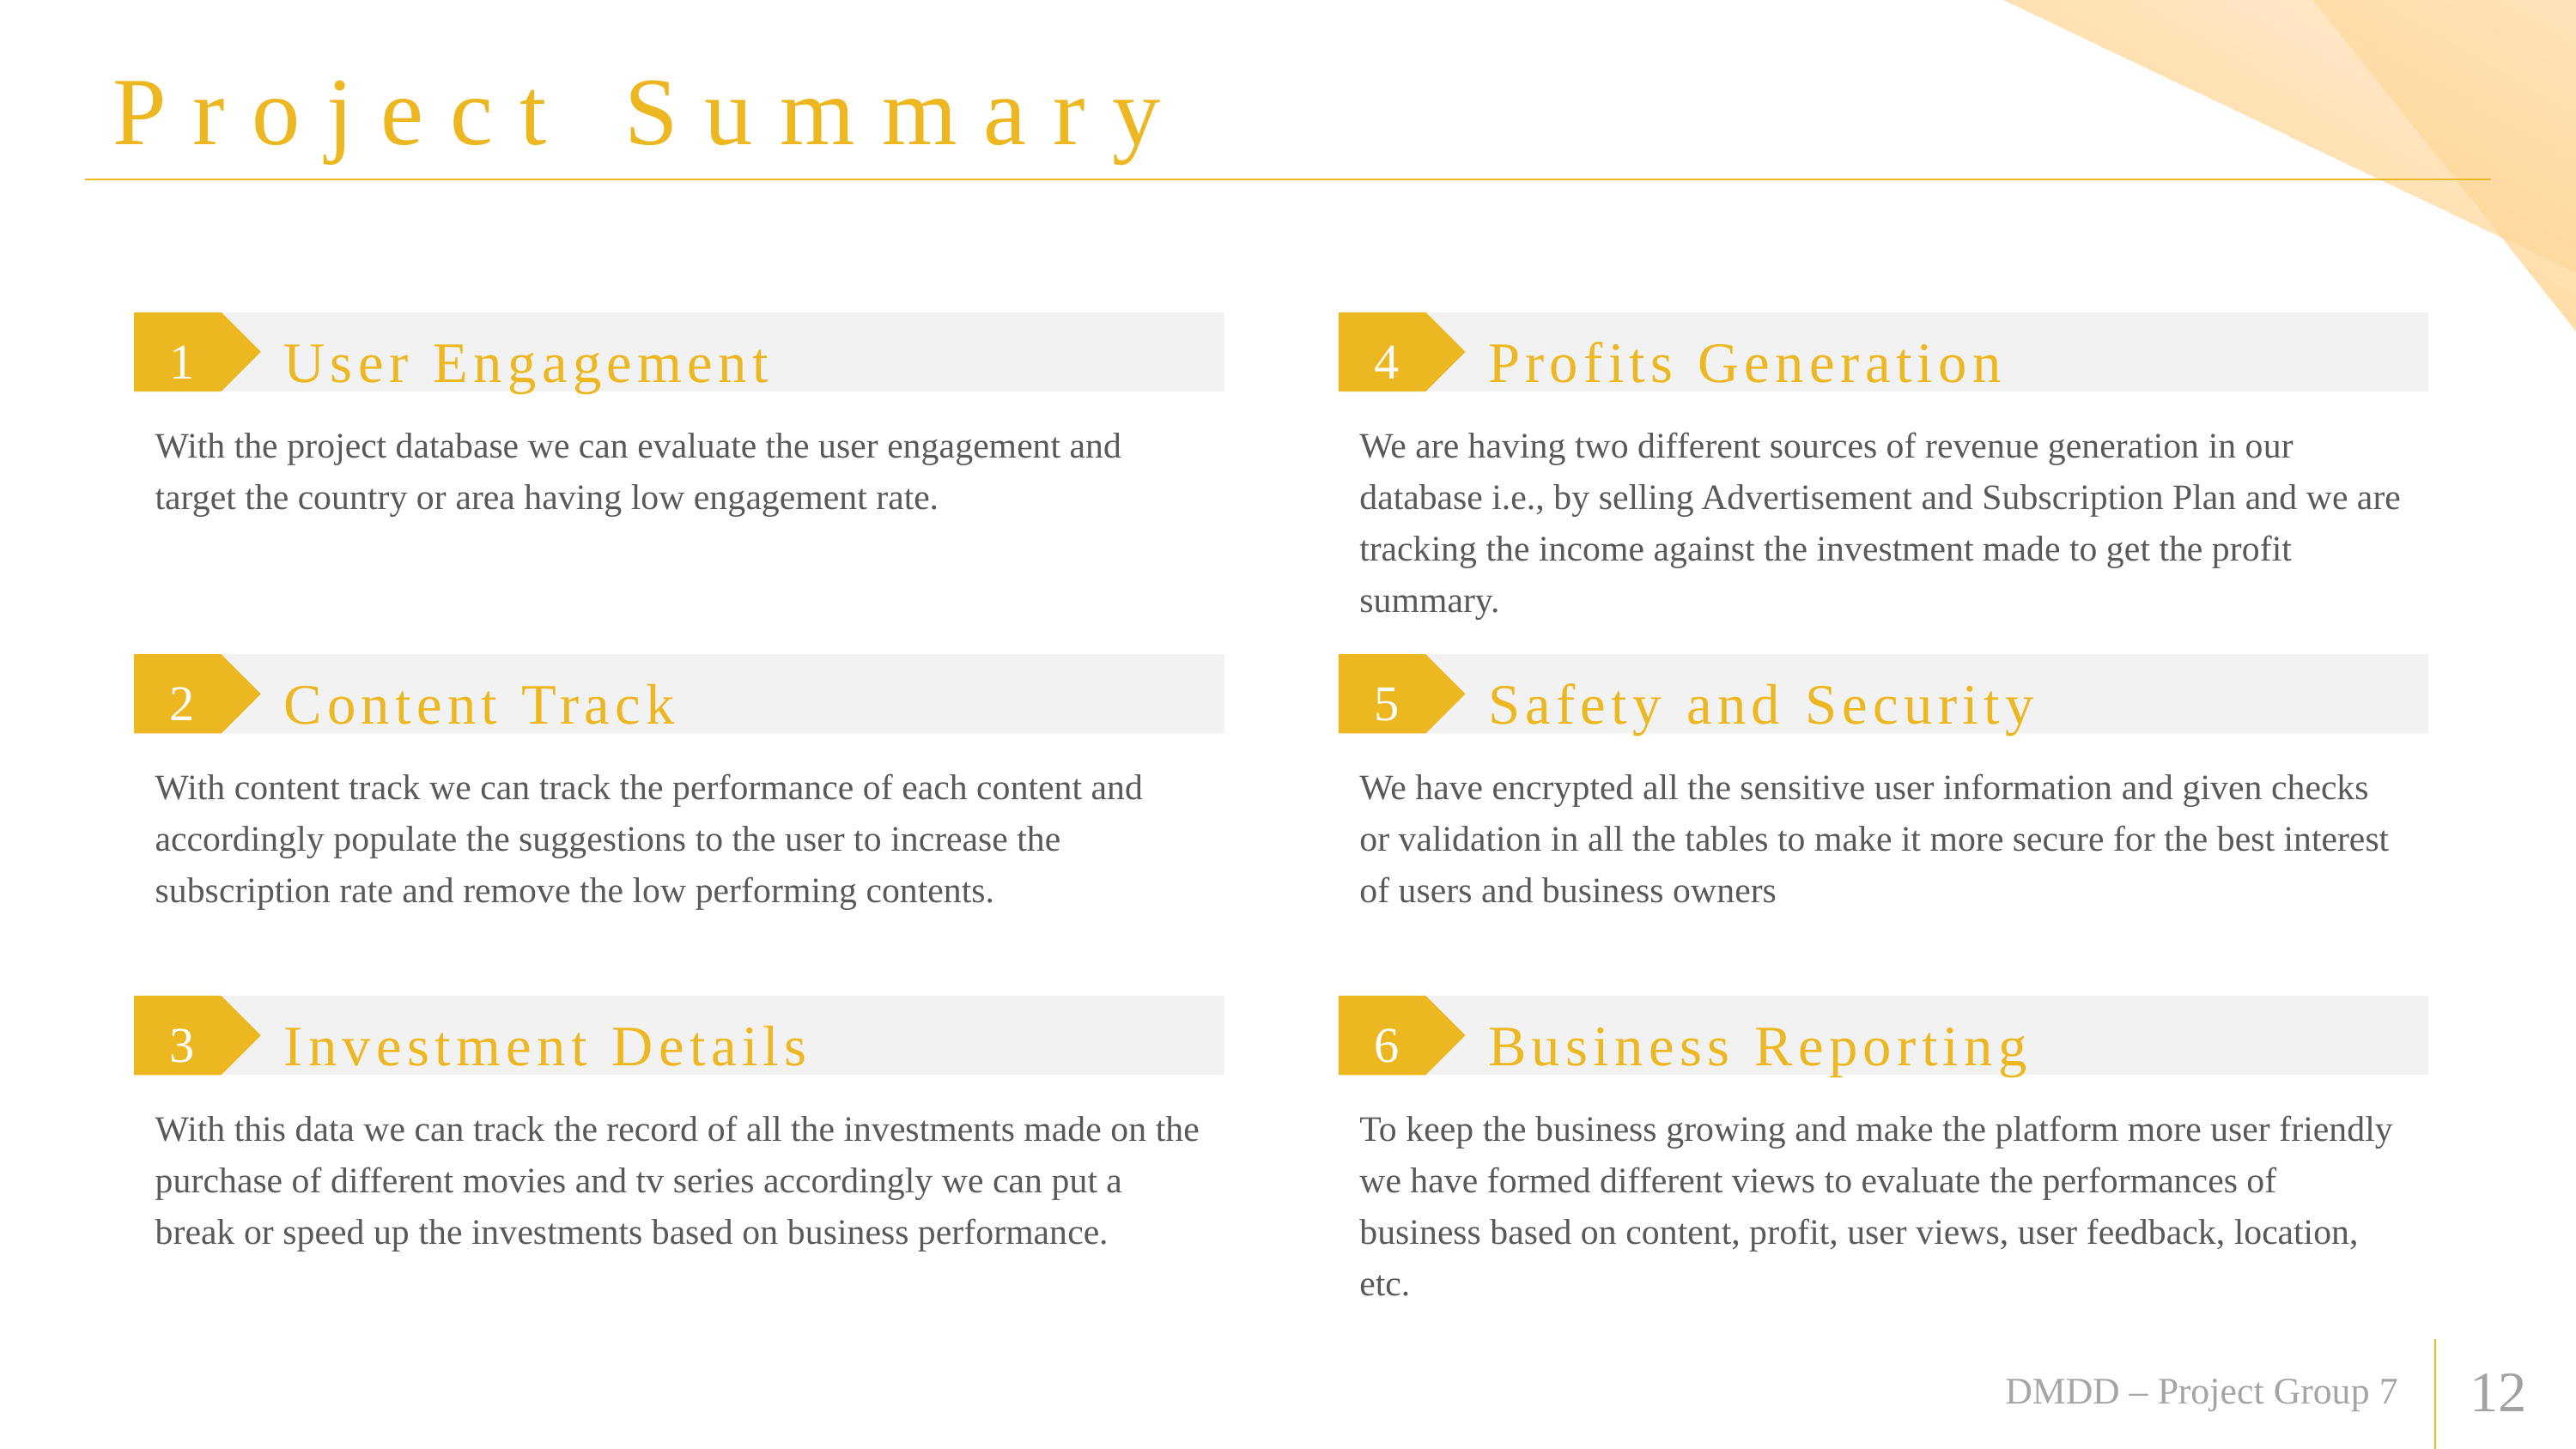

# Project Summary
1
User Engagement
4
Profits Generation
With the project database we can evaluate the user engagement and target the country or area having low engagement rate.
We are having two different sources of revenue generation in our database i.e., by selling Advertisement and Subscription Plan and we are tracking the income against the investment made to get the profit summary.
2
Content Track
5
Safety and Security
With content track we can track the performance of each content and accordingly populate the suggestions to the user to increase the subscription rate and remove the low performing contents.
We have encrypted all the sensitive user information and given checks or validation in all the tables to make it more secure for the best interest of users and business owners
3
Investment Details
6
Business Reporting
With this data we can track the record of all the investments made on the purchase of different movies and tv series accordingly we can put a break or speed up the investments based on business performance.
To keep the business growing and make the platform more user friendly we have formed different views to evaluate the performances of business based on content, profit, user views, user feedback, location, etc.
DMDD – Project Group 7
12